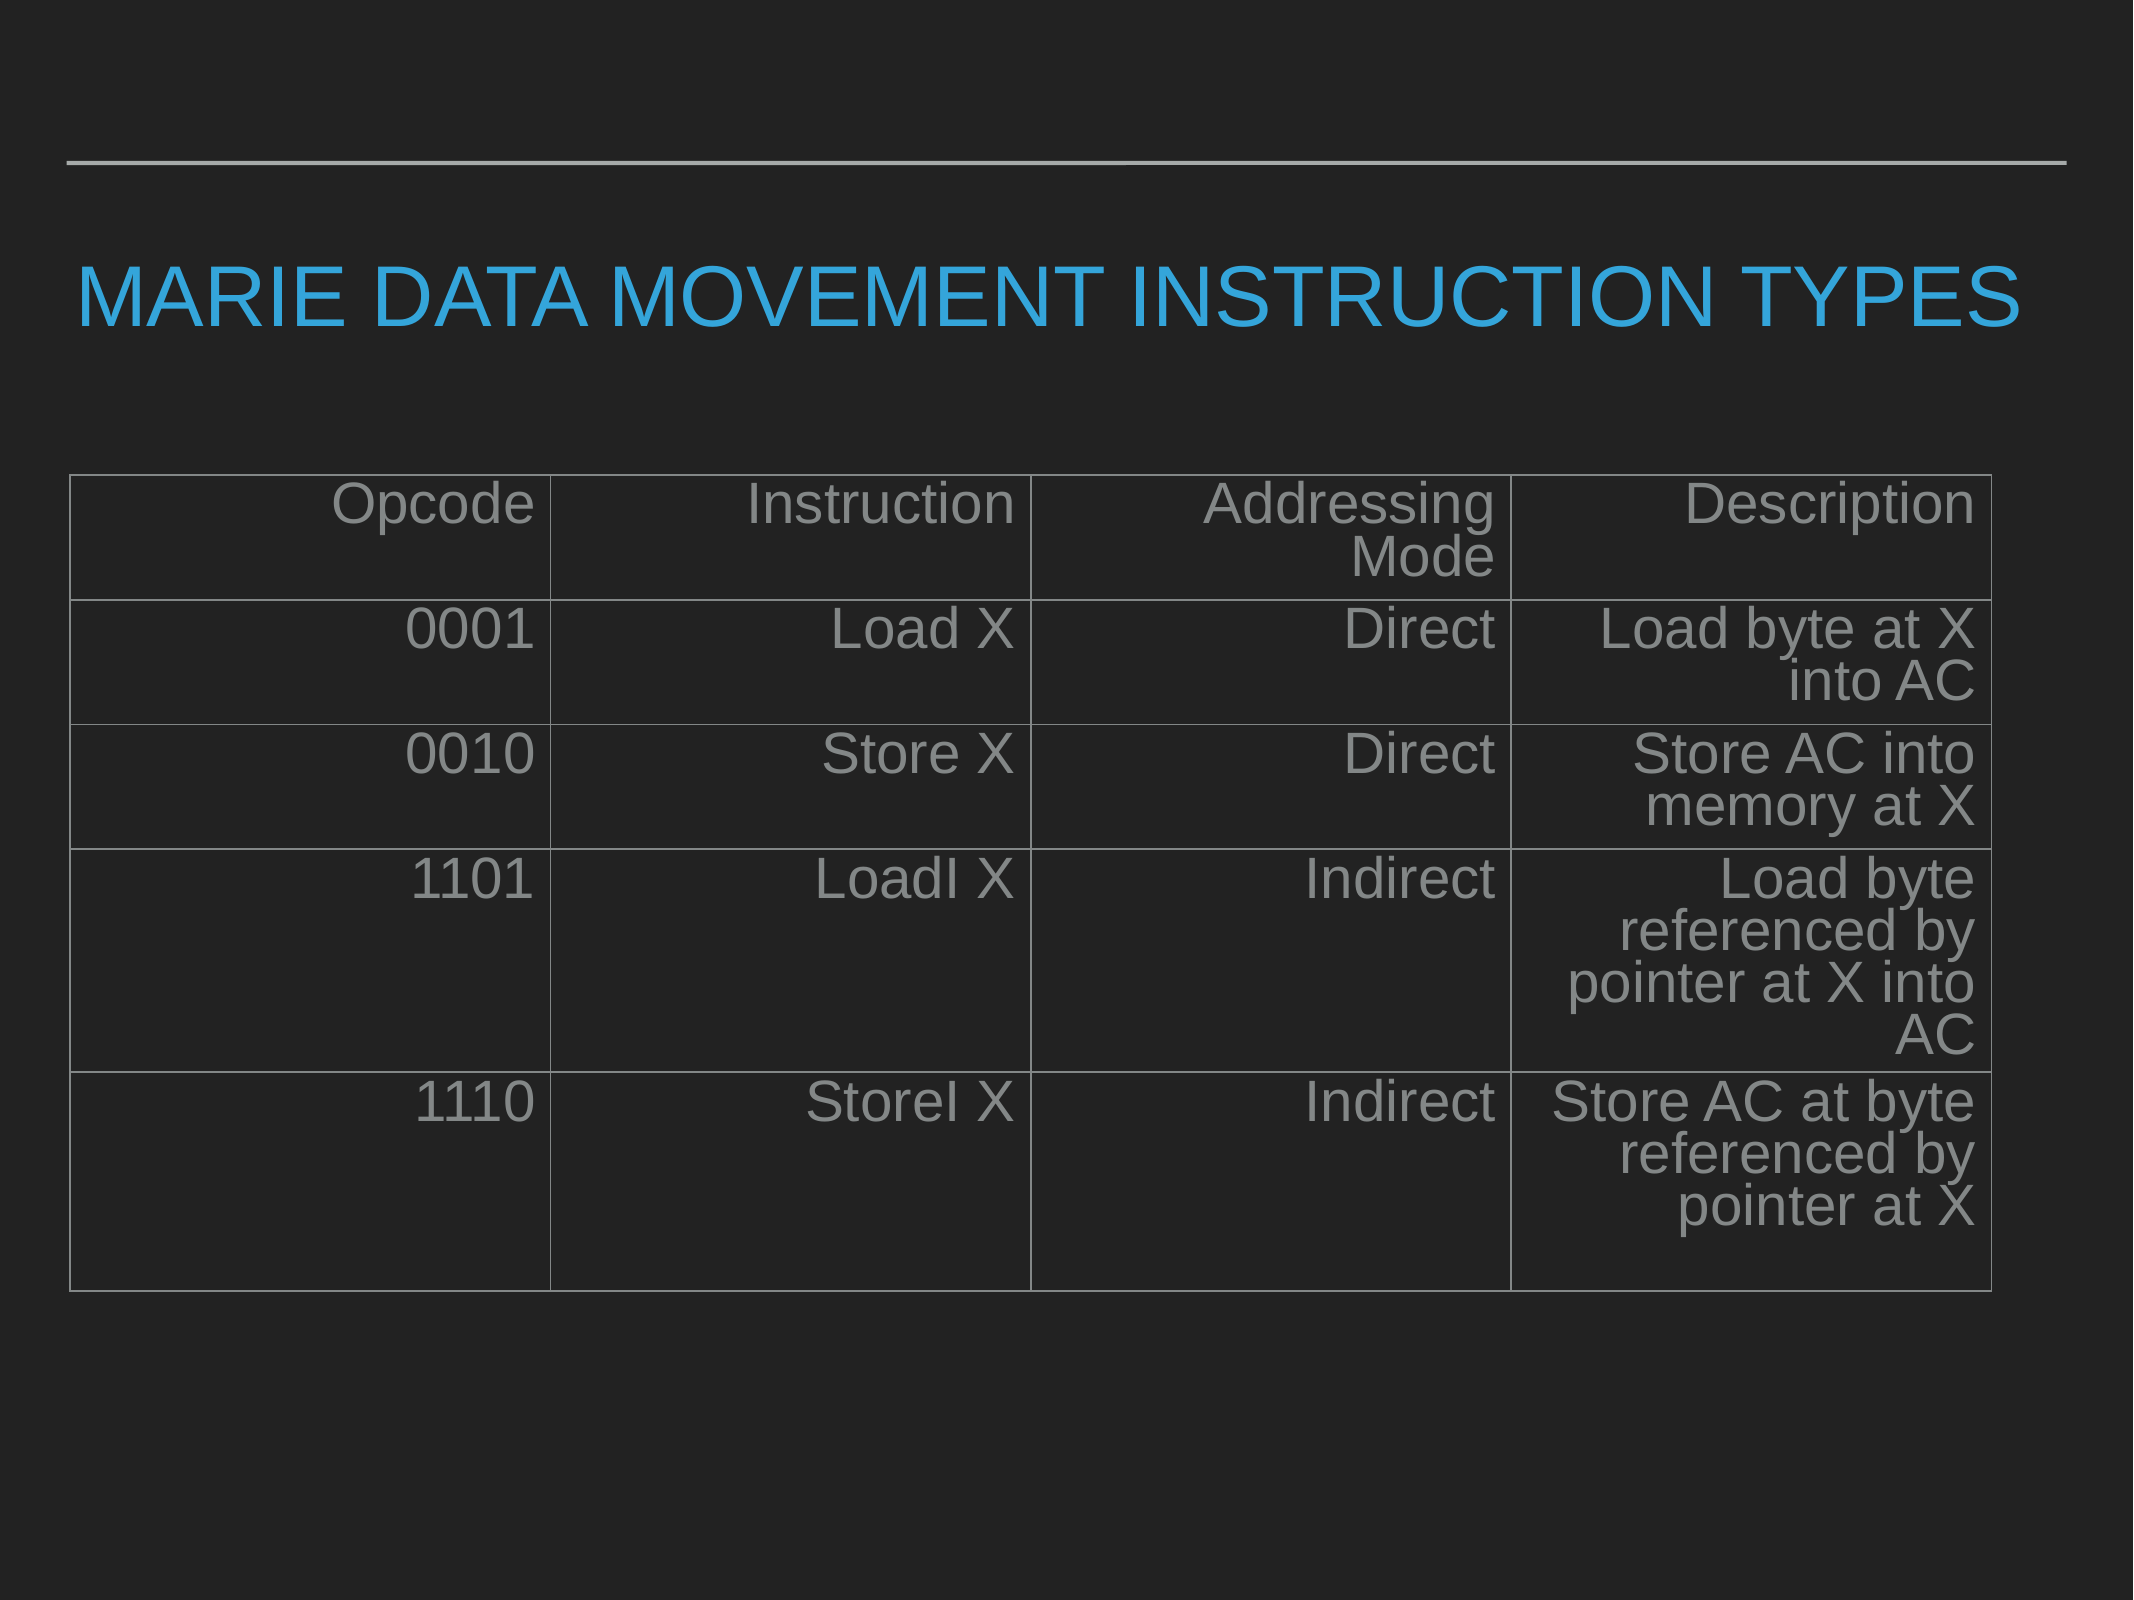

# MARIE DATA MOVEMENT INSTRUCTION TYPES
| Opcode | Instruction | Addressing Mode | Description |
| --- | --- | --- | --- |
| 0001 | Load X | Direct | Load byte at X into AC |
| 0010 | Store X | Direct | Store AC into memory at X |
| 1101 | LoadI X | Indirect | Load byte referenced by pointer at X into AC |
| 1110 | StoreI X | Indirect | Store AC at byte referenced by pointer at X |